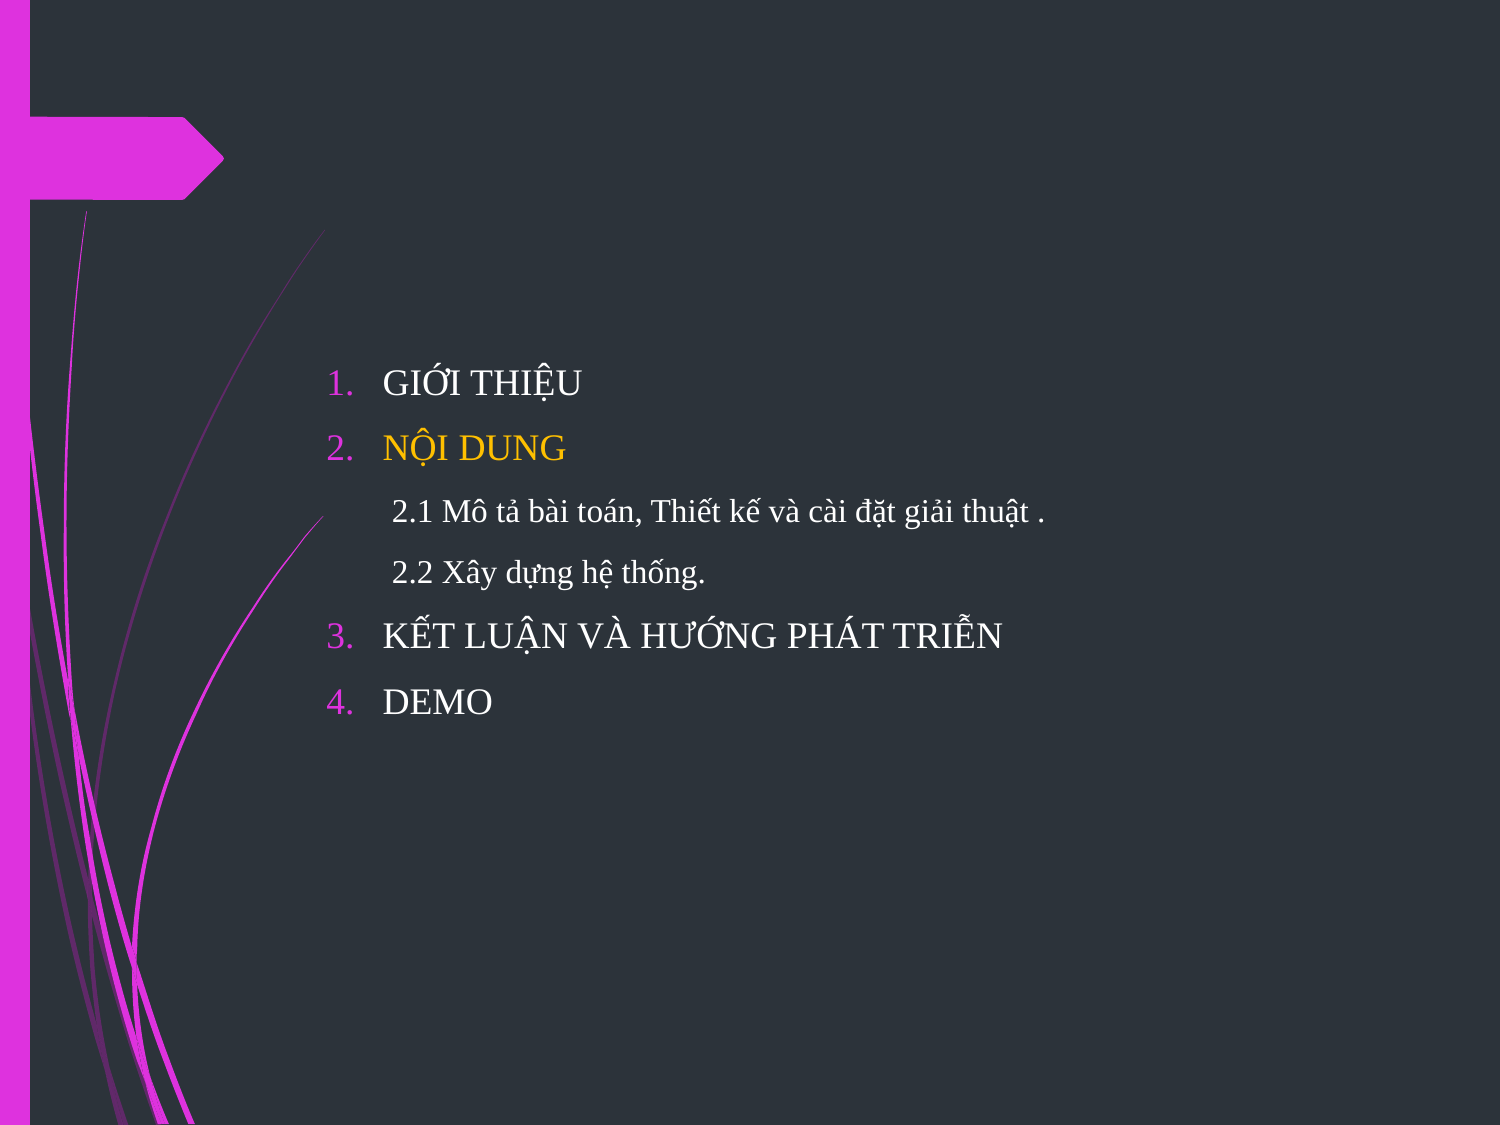

#
8
GIỚI THIỆU
NỘI DUNG
2.1 Mô tả bài toán, Thiết kế và cài đặt giải thuật .
2.2 Xây dựng hệ thống.
KẾT LUẬN VÀ HƯỚNG PHÁT TRIỄN
DEMO